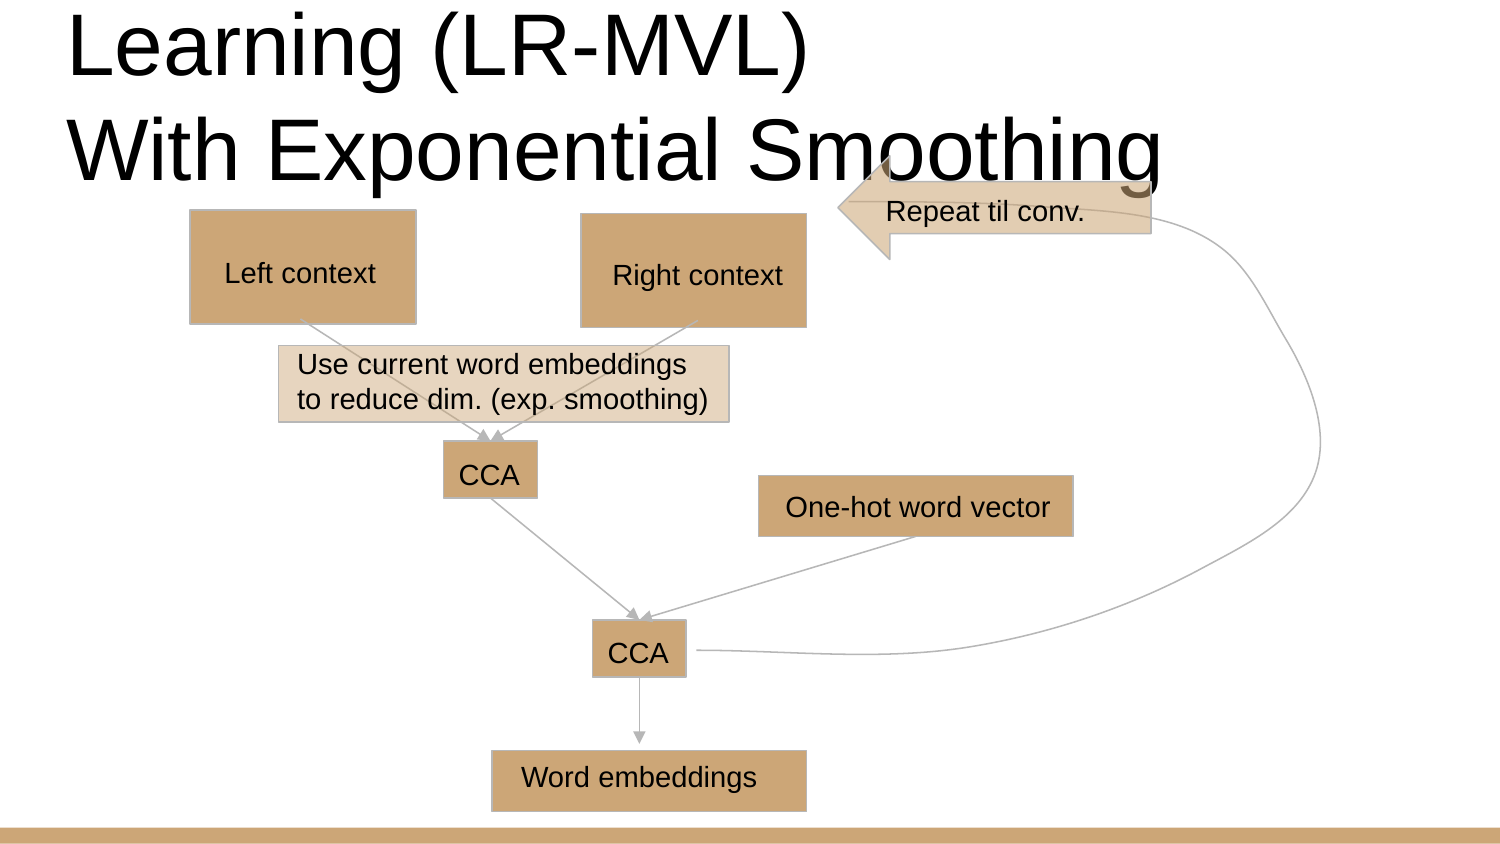

# Alg. #4: Low Rank Multi-View Learning (LR-MVL)
With Exponential Smoothing

Repeat til conv.

Left context

Right context

Use current word embeddings to reduce dim. (exp. smoothing)

CCA
One-hot word vector

CCA
Word embeddings